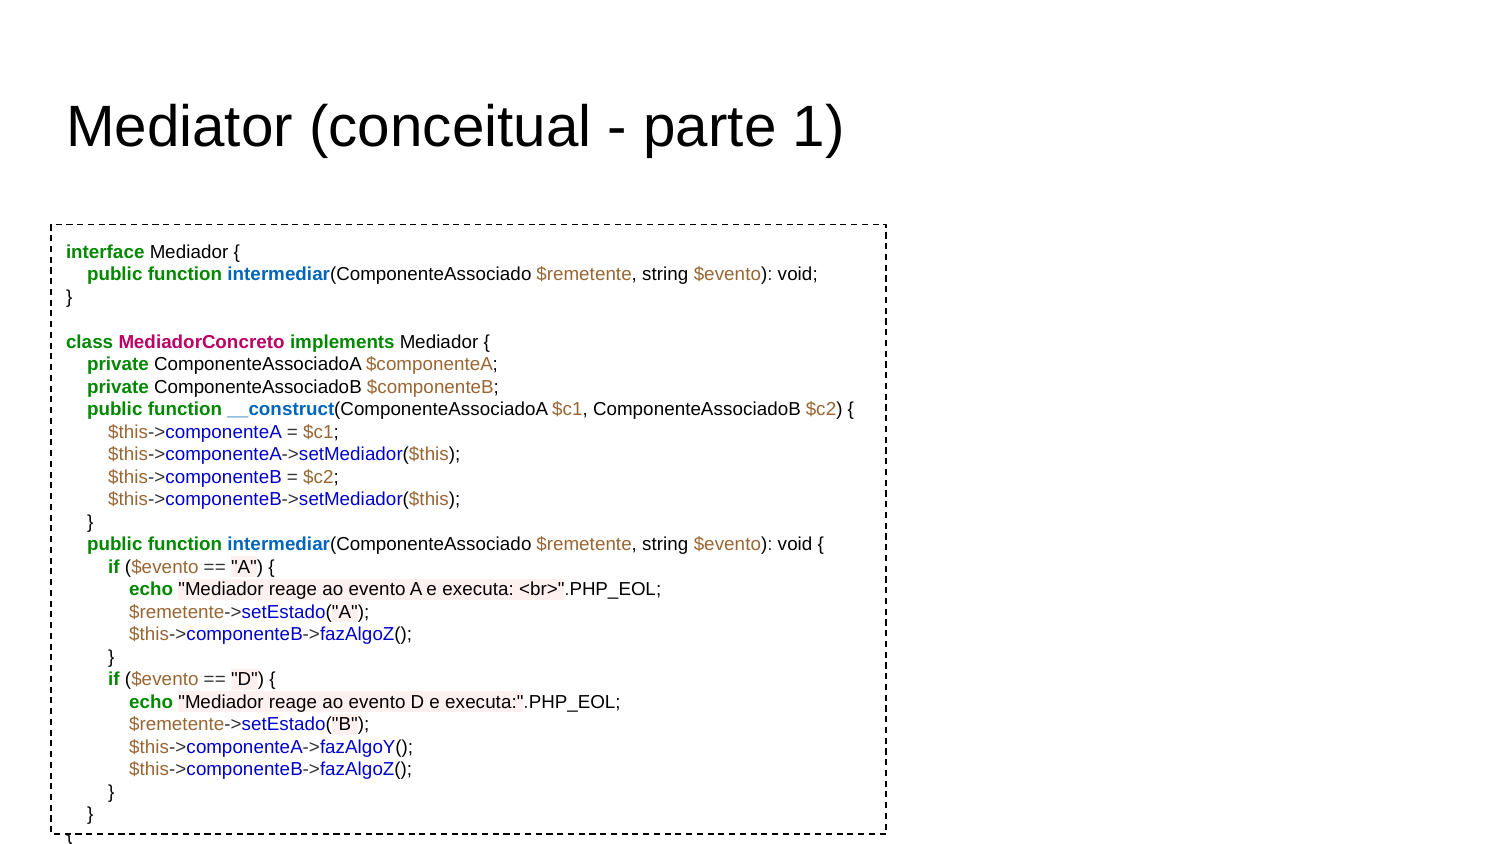

# Mediator (conceitual - parte 1)
interface Mediador {
    public function intermediar(ComponenteAssociado $remetente, string $evento): void;
}
class MediadorConcreto implements Mediador {
    private ComponenteAssociadoA $componenteA;
    private ComponenteAssociadoB $componenteB;
    public function __construct(ComponenteAssociadoA $c1, ComponenteAssociadoB $c2) {
        $this->componenteA = $c1;
        $this->componenteA->setMediador($this);
        $this->componenteB = $c2;
        $this->componenteB->setMediador($this);
    }
    public function intermediar(ComponenteAssociado $remetente, string $evento): void {
        if ($evento == "A") {
            echo "Mediador reage ao evento A e executa: <br>".PHP_EOL;
            $remetente->setEstado("A");
            $this->componenteB->fazAlgoZ();
        }
        if ($evento == "D") {
            echo "Mediador reage ao evento D e executa:".PHP_EOL;
            $remetente->setEstado("B");
            $this->componenteA->fazAlgoY();
            $this->componenteB->fazAlgoZ();
        }
    }
}